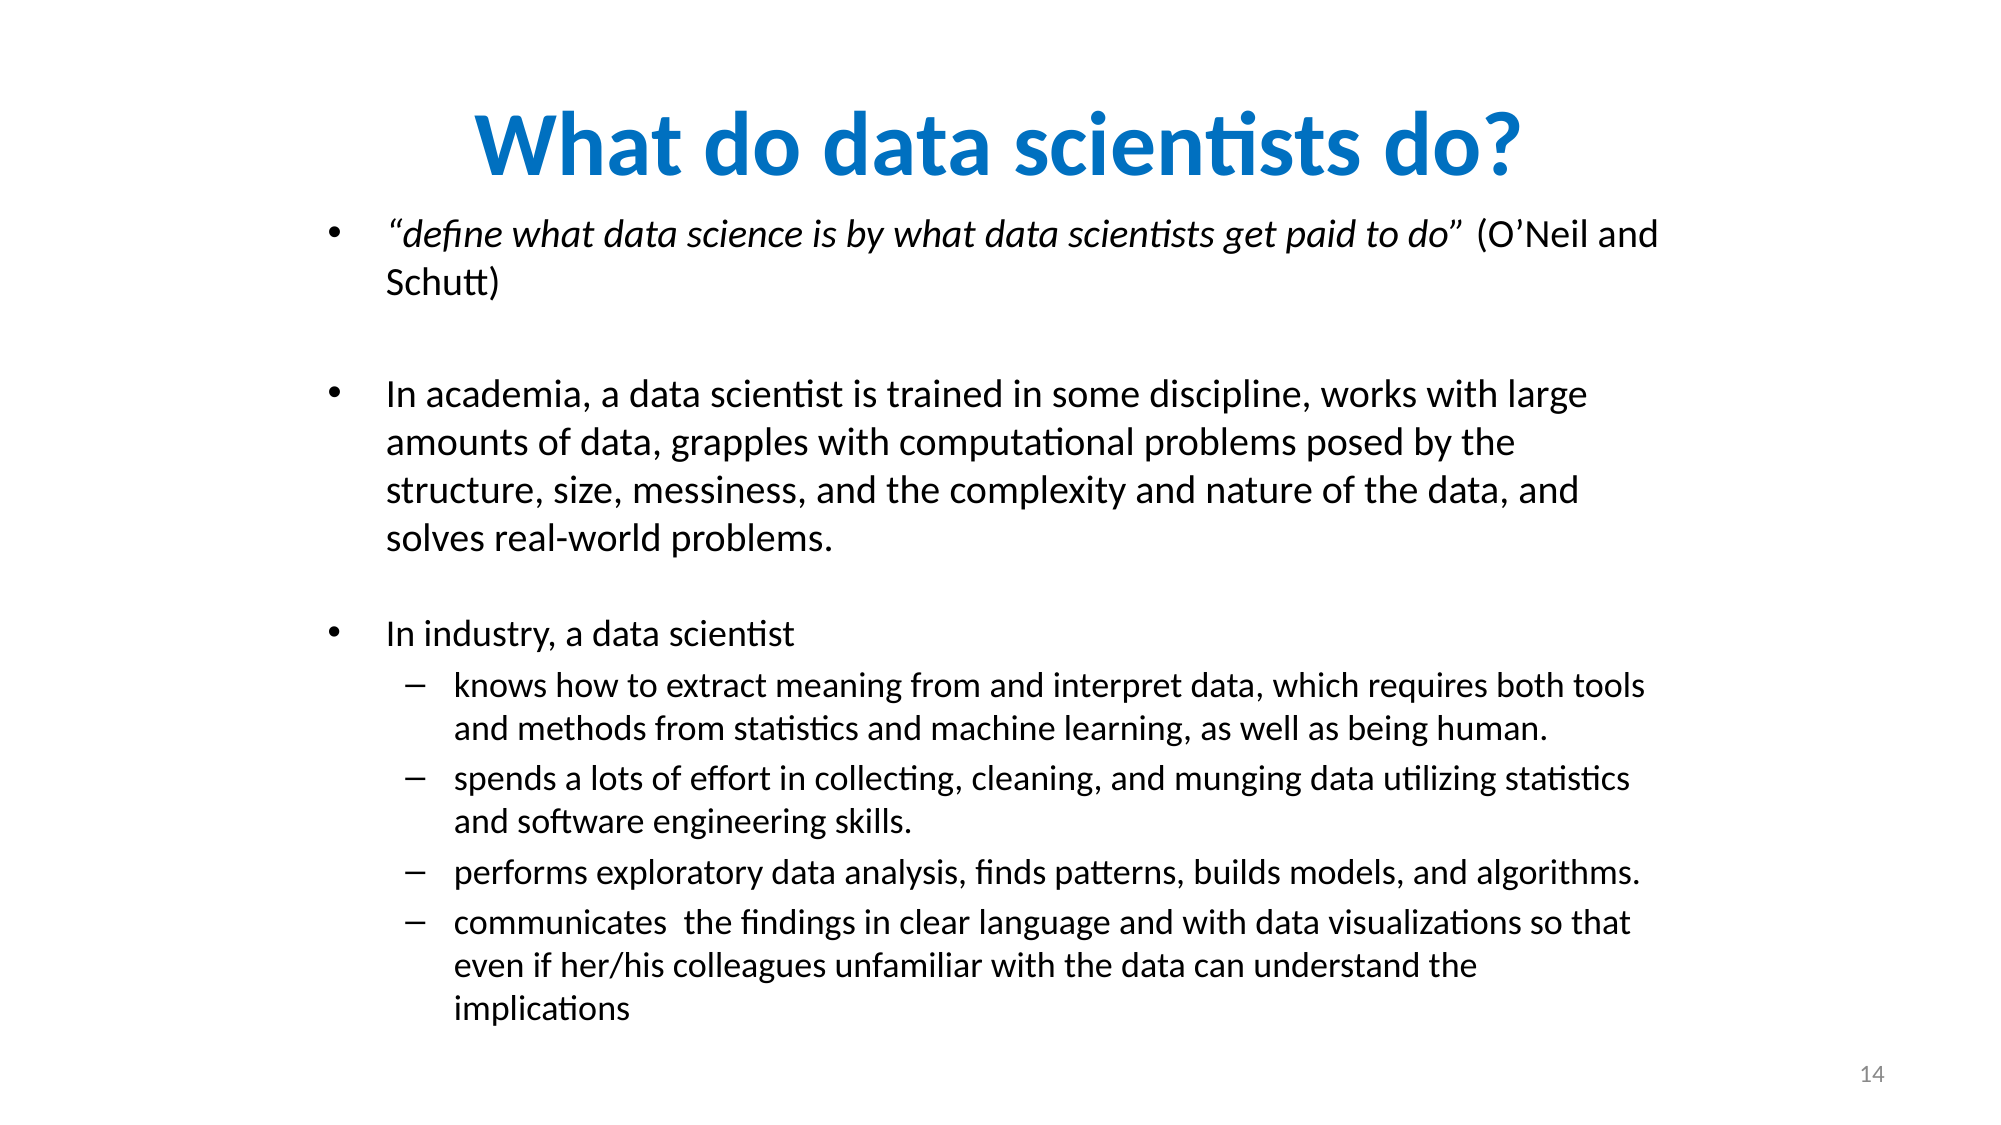

# What do data scientists do?
“define what data science is by what data scientists get paid to do” (O’Neil and Schutt)

In academia, a data scientist is trained in some discipline, works with large amounts of data, grapples with computational problems posed by the structure, size, messiness, and the complexity and nature of the data, and solves real-world problems.

In industry, a data scientist
knows how to extract meaning from and interpret data, which requires both tools and methods from statistics and machine learning, as well as being human.
spends a lots of effort in collecting, cleaning, and munging data utilizing statistics and software engineering skills.
performs exploratory data analysis, finds patterns, builds models, and algorithms.
communicates  the findings in clear language and with data visualizations so that even if her/his colleagues unfamiliar with the data can understand the implications
14